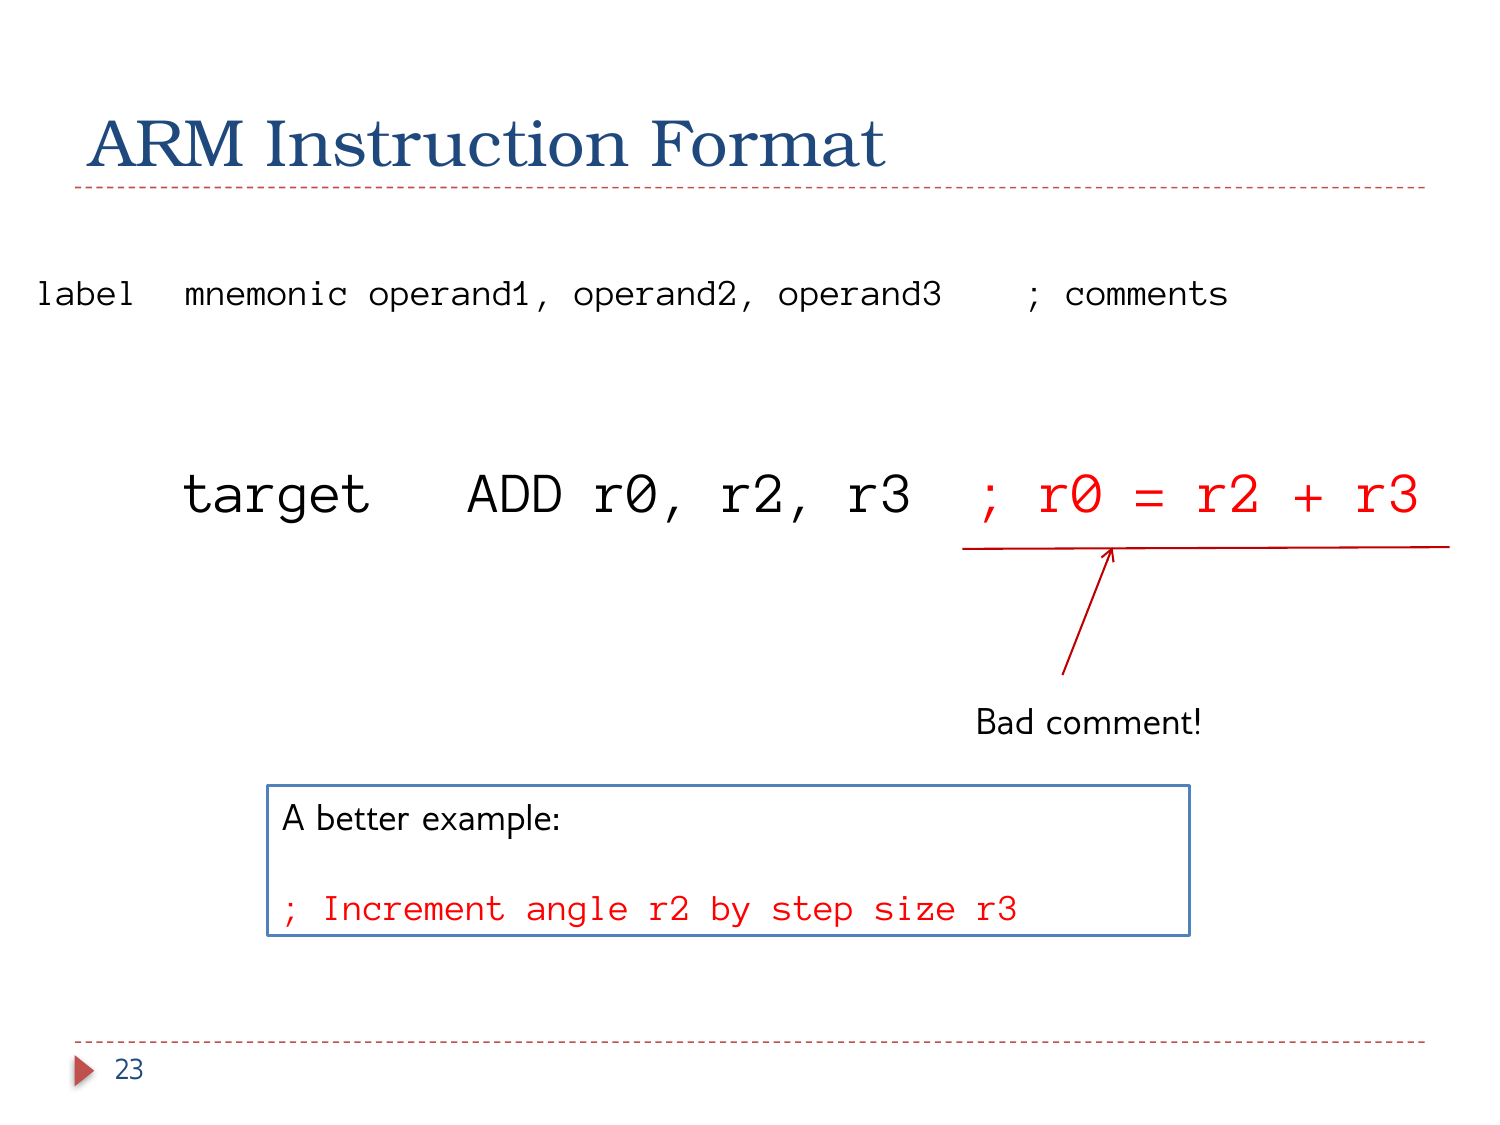

# ARM Instruction Format
| label mnemonic operand1, operand2, operand3 ; comments |
| --- |
target   ADD r0, r2, r3  ; r0 = r2 + r3
Bad comment!
A better example:

; Increment angle r2 by step size r3
23